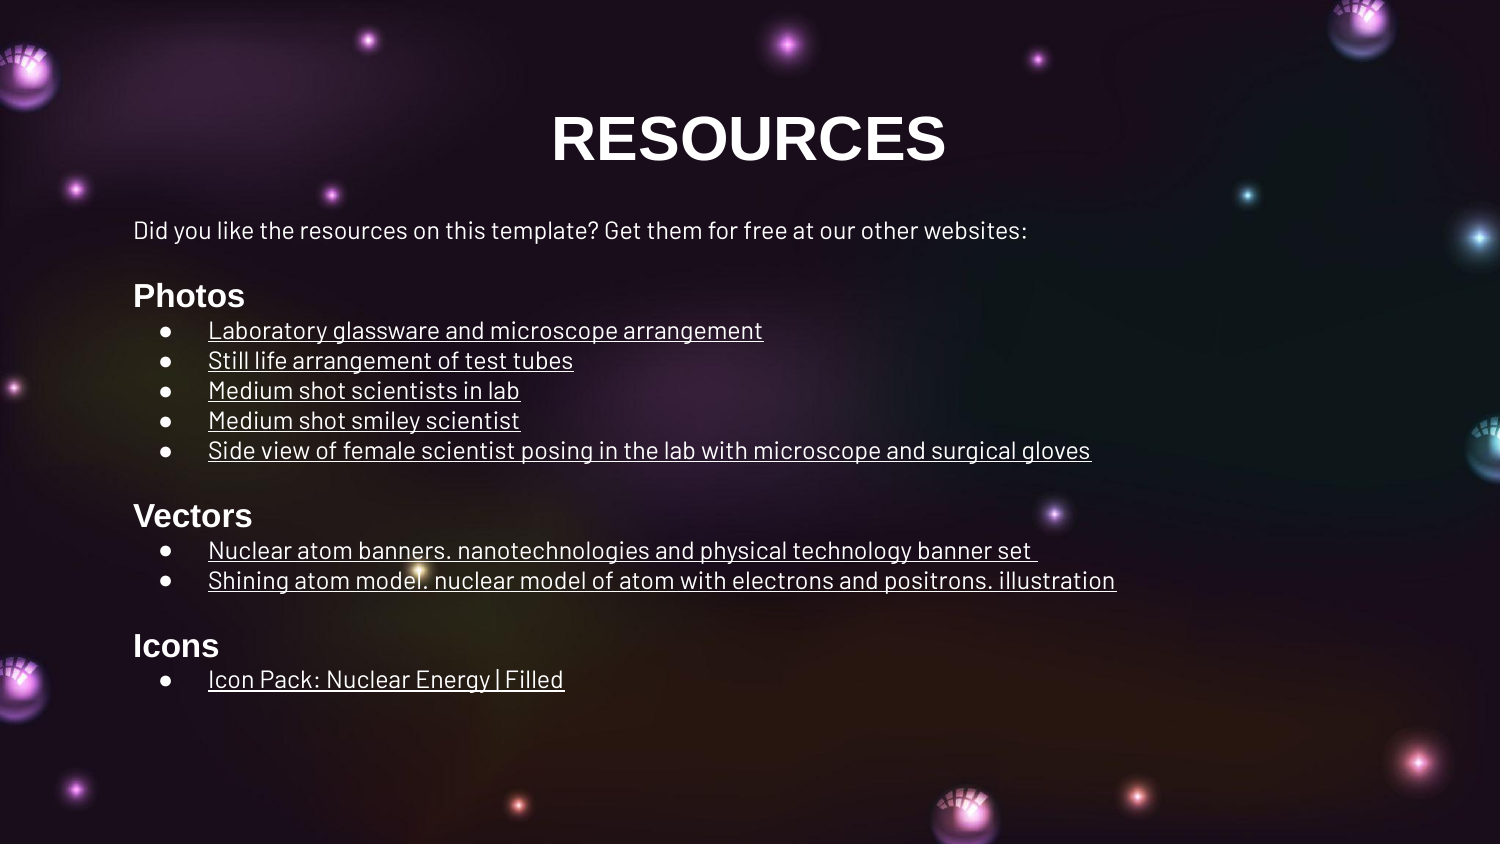

# RESOURCES
Did you like the resources on this template? Get them for free at our other websites:

Photos
Laboratory glassware and microscope arrangement
Still life arrangement of test tubes
Medium shot scientists in lab
Medium shot smiley scientist
Side view of female scientist posing in the lab with microscope and surgical gloves

Vectors
Nuclear atom banners. nanotechnologies and physical technology banner set
Shining atom model. nuclear model of atom with electrons and positrons. illustration

Icons
Icon Pack: Nuclear Energy | Filled